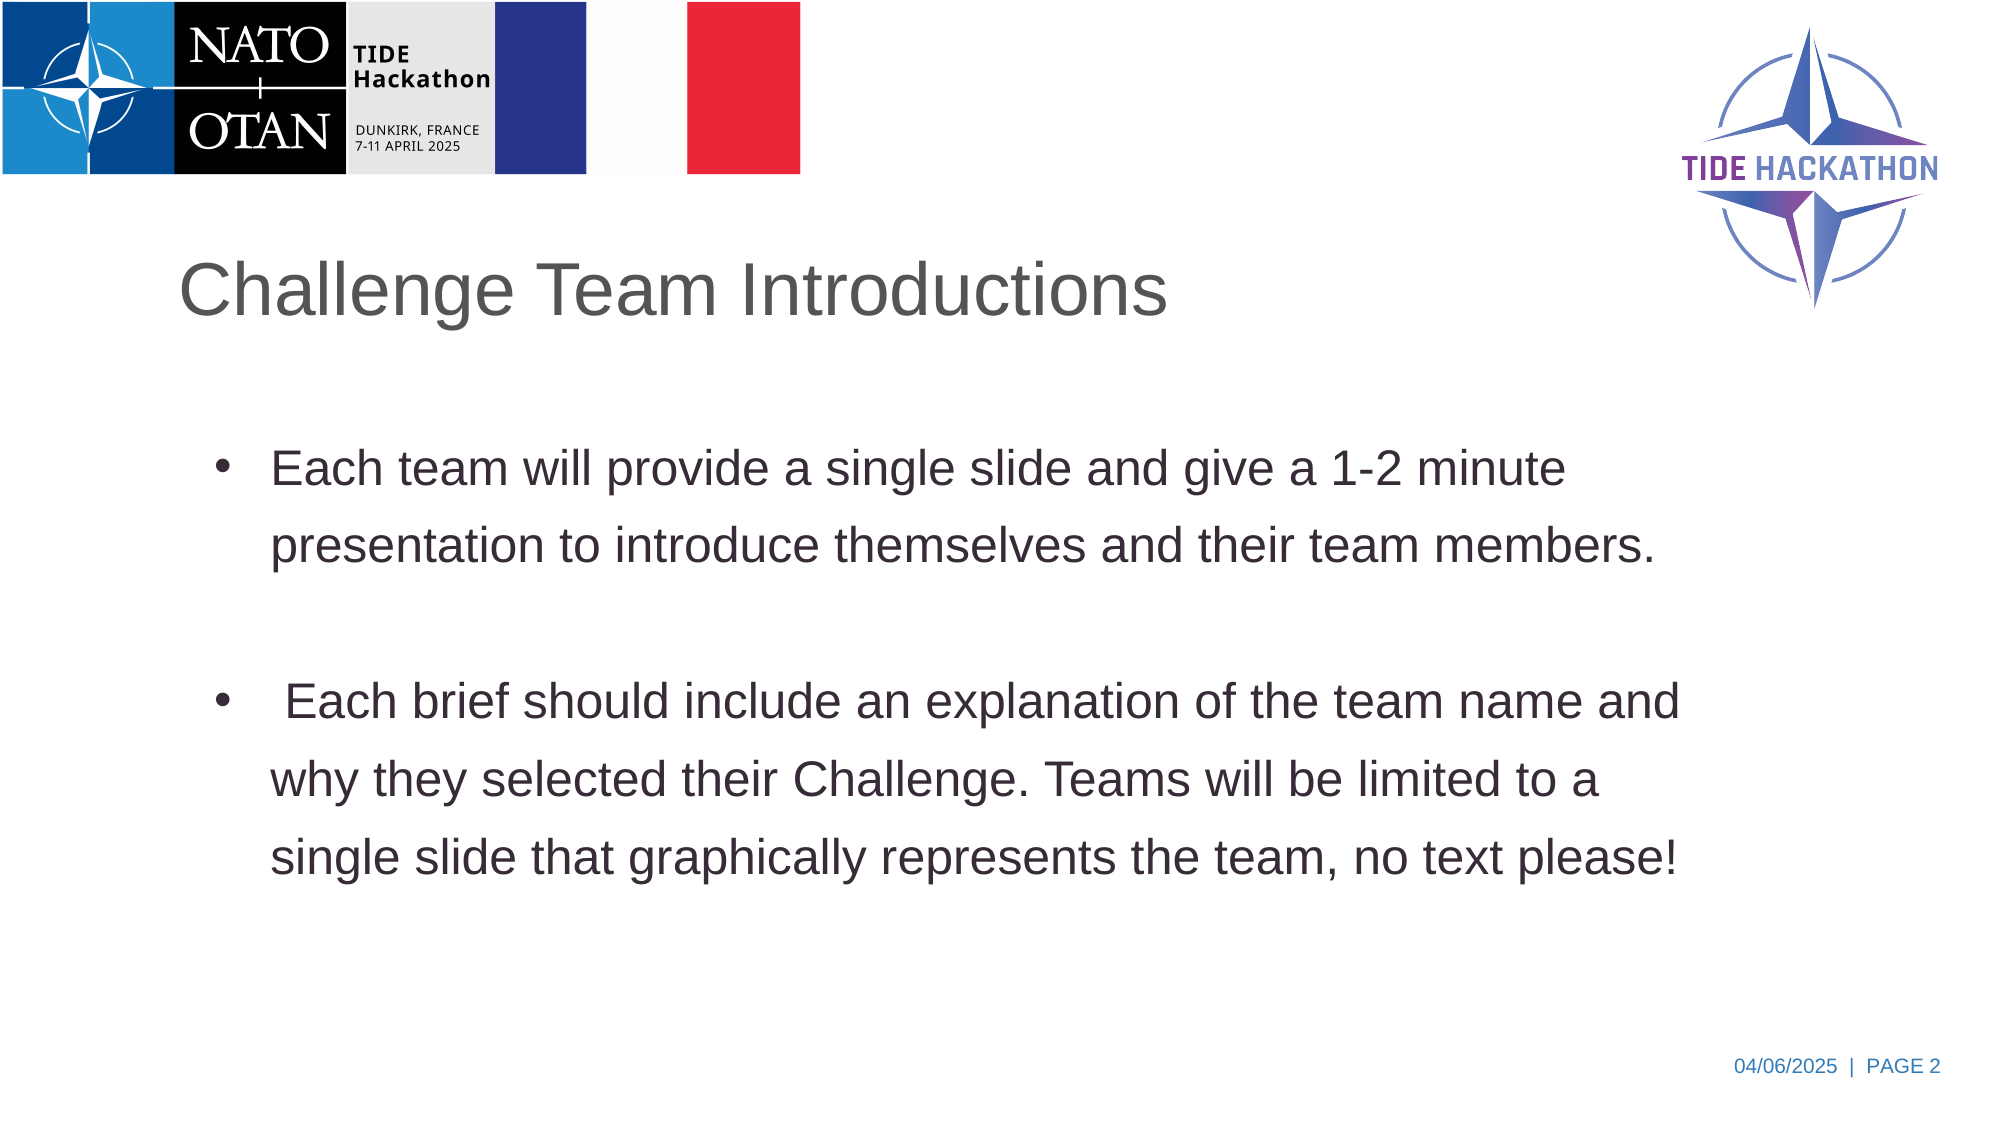

Challenge Team Introductions
Each team will provide a single slide and give a 1-2 minute presentation to introduce themselves and their team members.

 Each brief should include an explanation of the team name and why they selected their Challenge. Teams will be limited to a single slide that graphically represents the team, no text please!
04/06/2025  |  PAGE 2